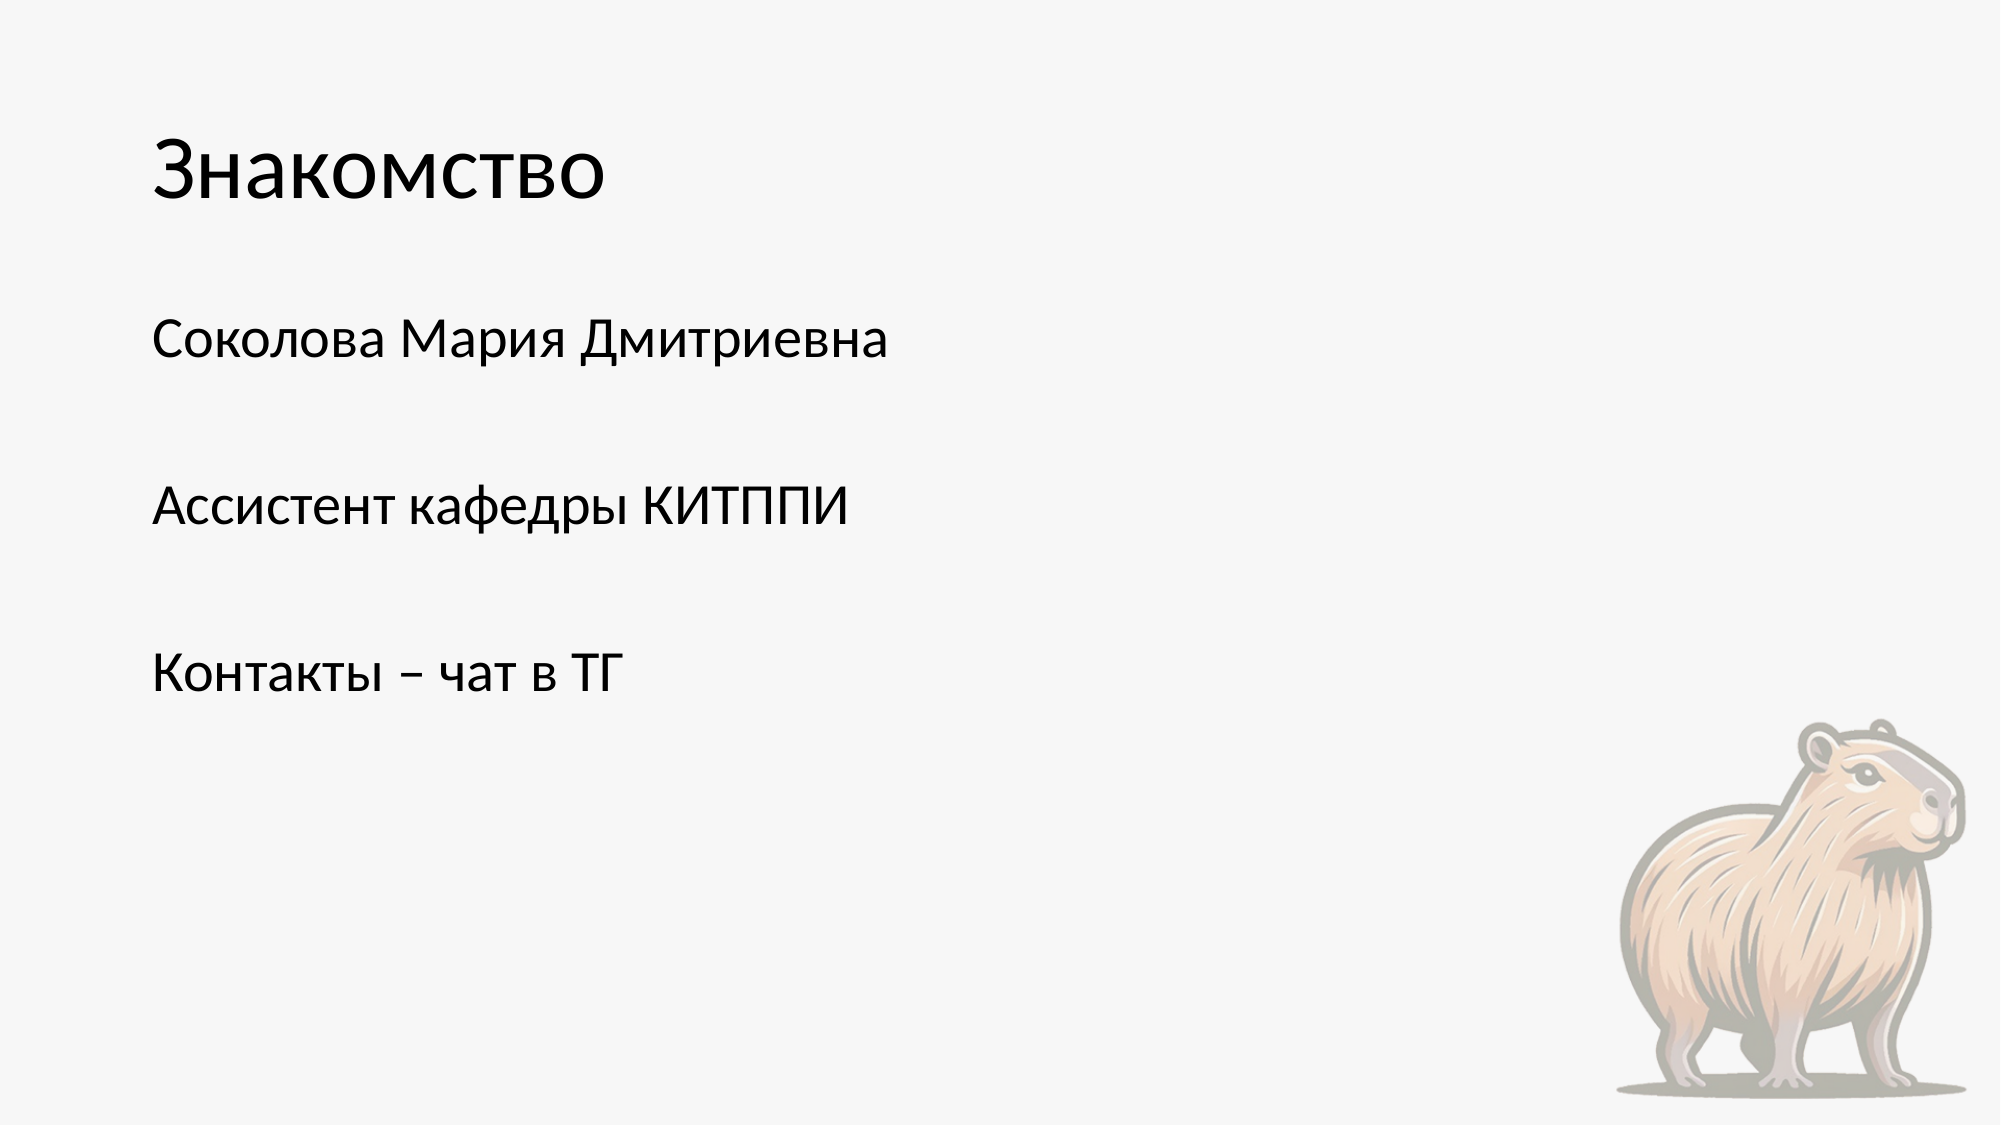

# Знакомство
Соколова Мария Дмитриевна

Ассистент кафедры КИТППИ

Контакты – чат в ТГ